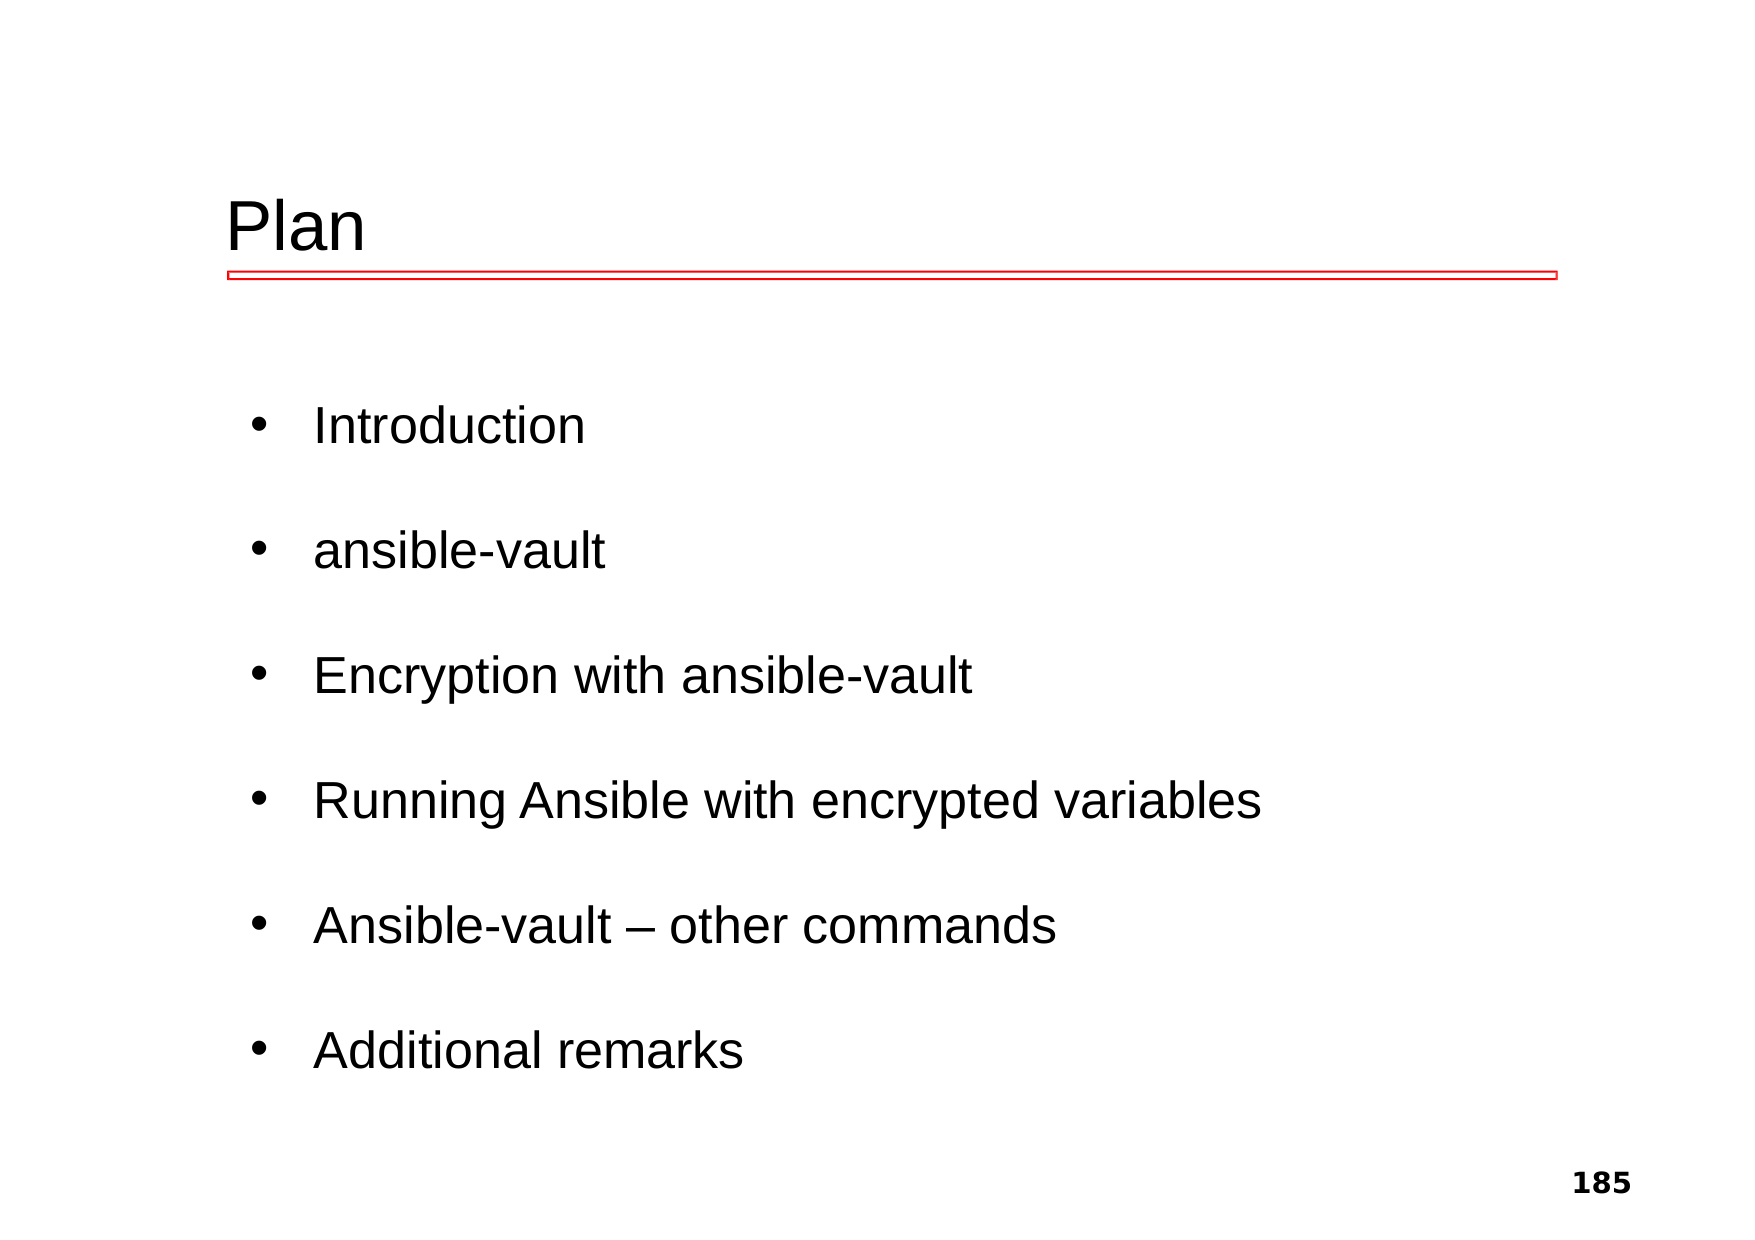

# Plan
Introduction
ansible-vault
Encryption with ansible-vault
Running Ansible with encrypted variables
Ansible-vault – other commands
Additional remarks
185